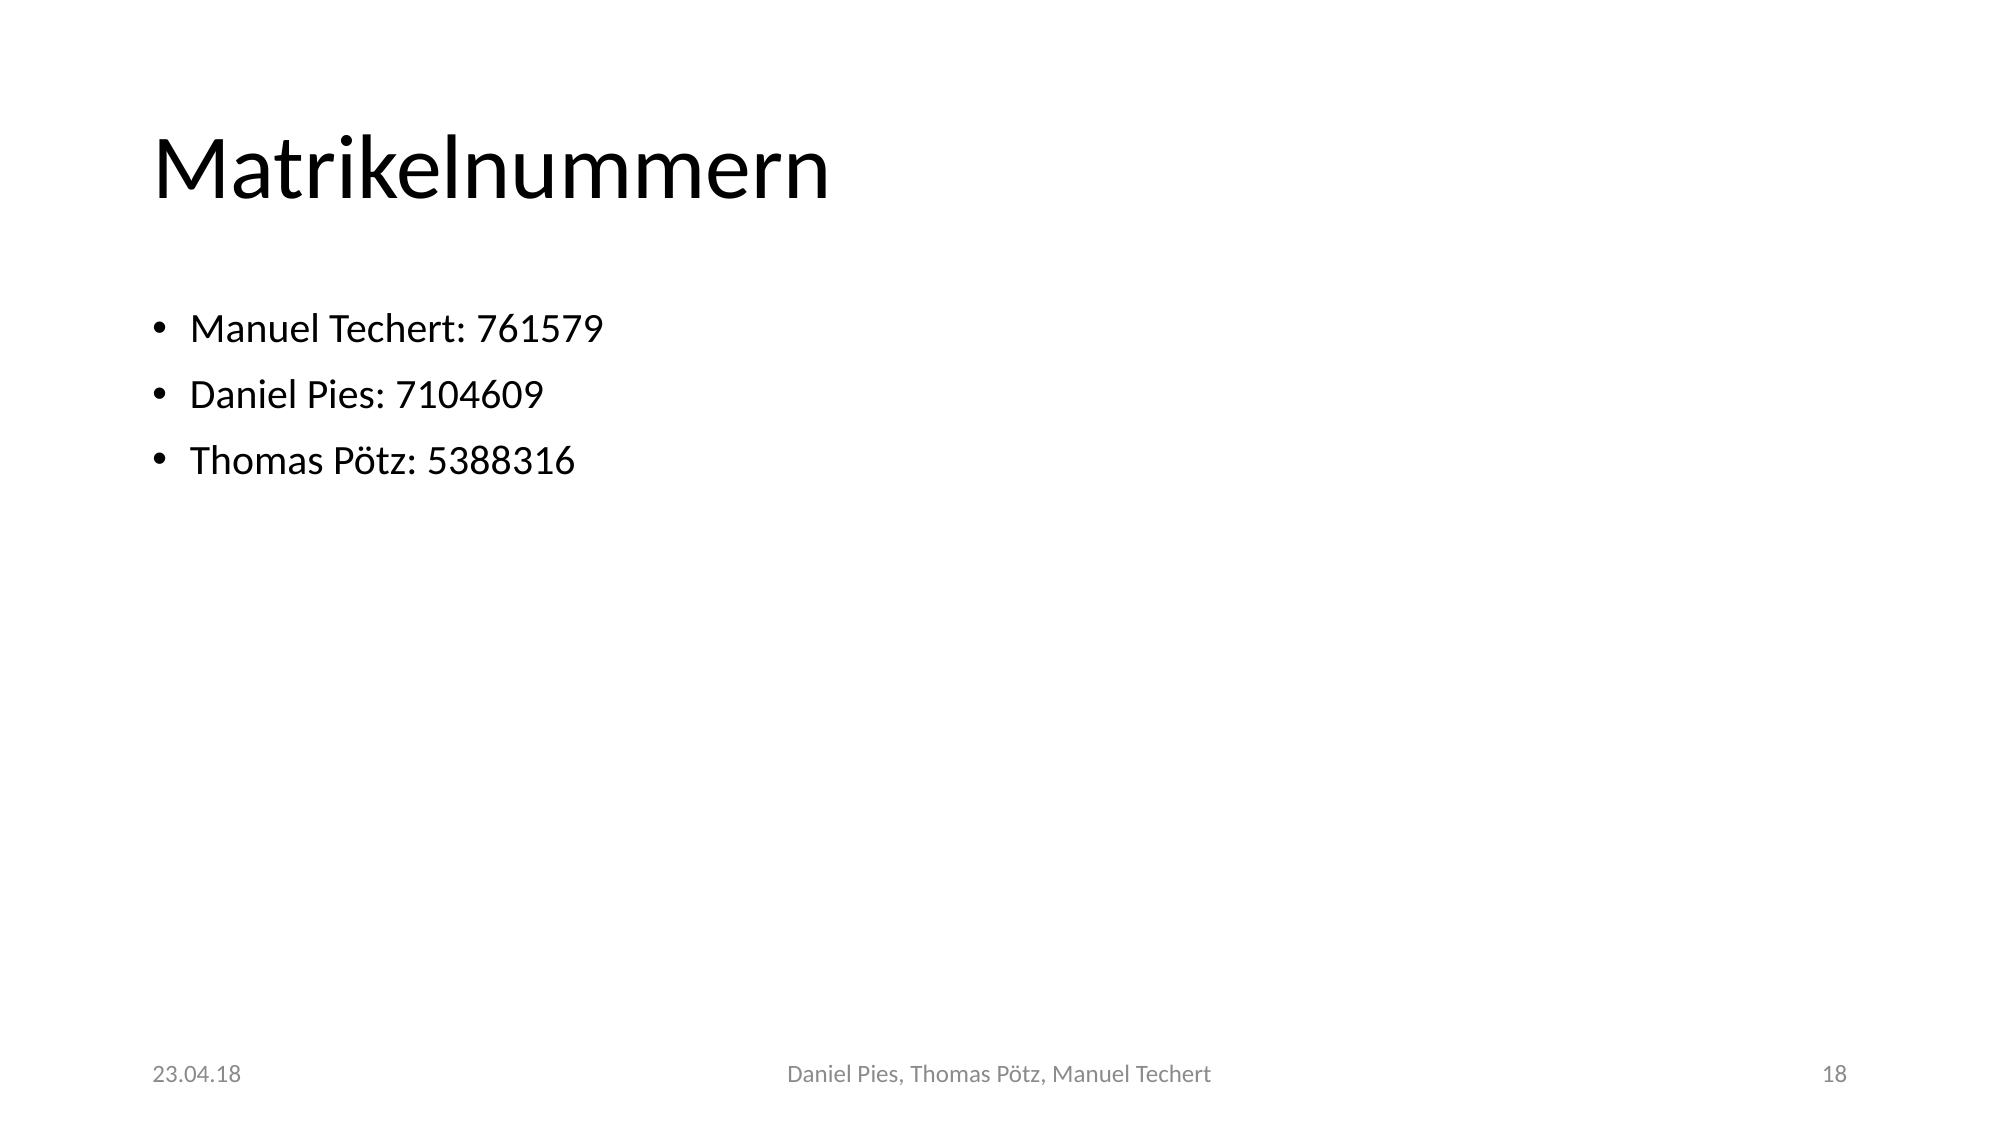

# Matrikelnummern
Manuel Techert: 761579
Daniel Pies: 7104609
Thomas Pötz: 5388316

23.04.18
Daniel Pies, Thomas Pötz, Manuel Techert
18